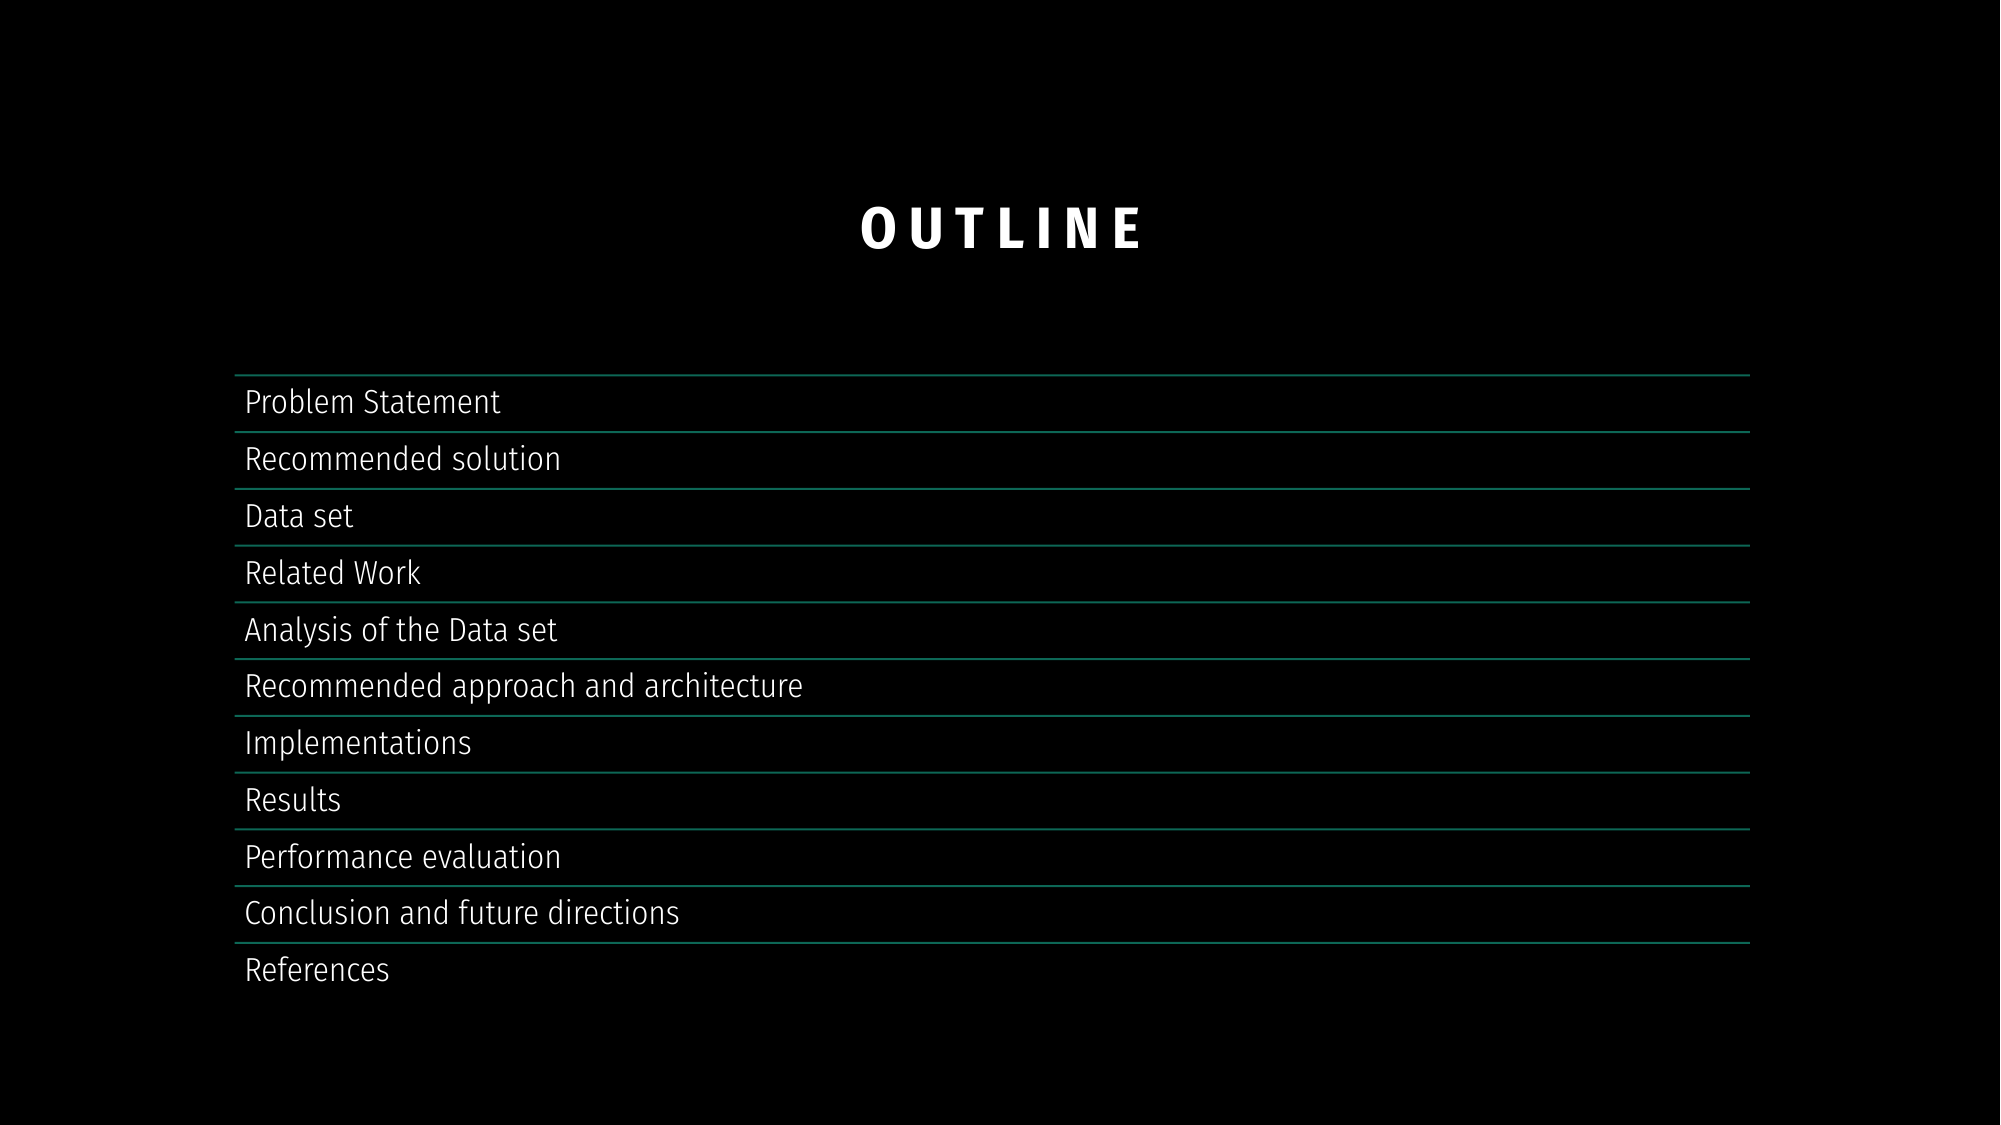

# Outline
Problem Statement
Recommended solution
Data set
Related Work
Analysis of the Data set
Recommended approach and architecture
Implementations
Results
Performance evaluation
Conclusion and future directions
References